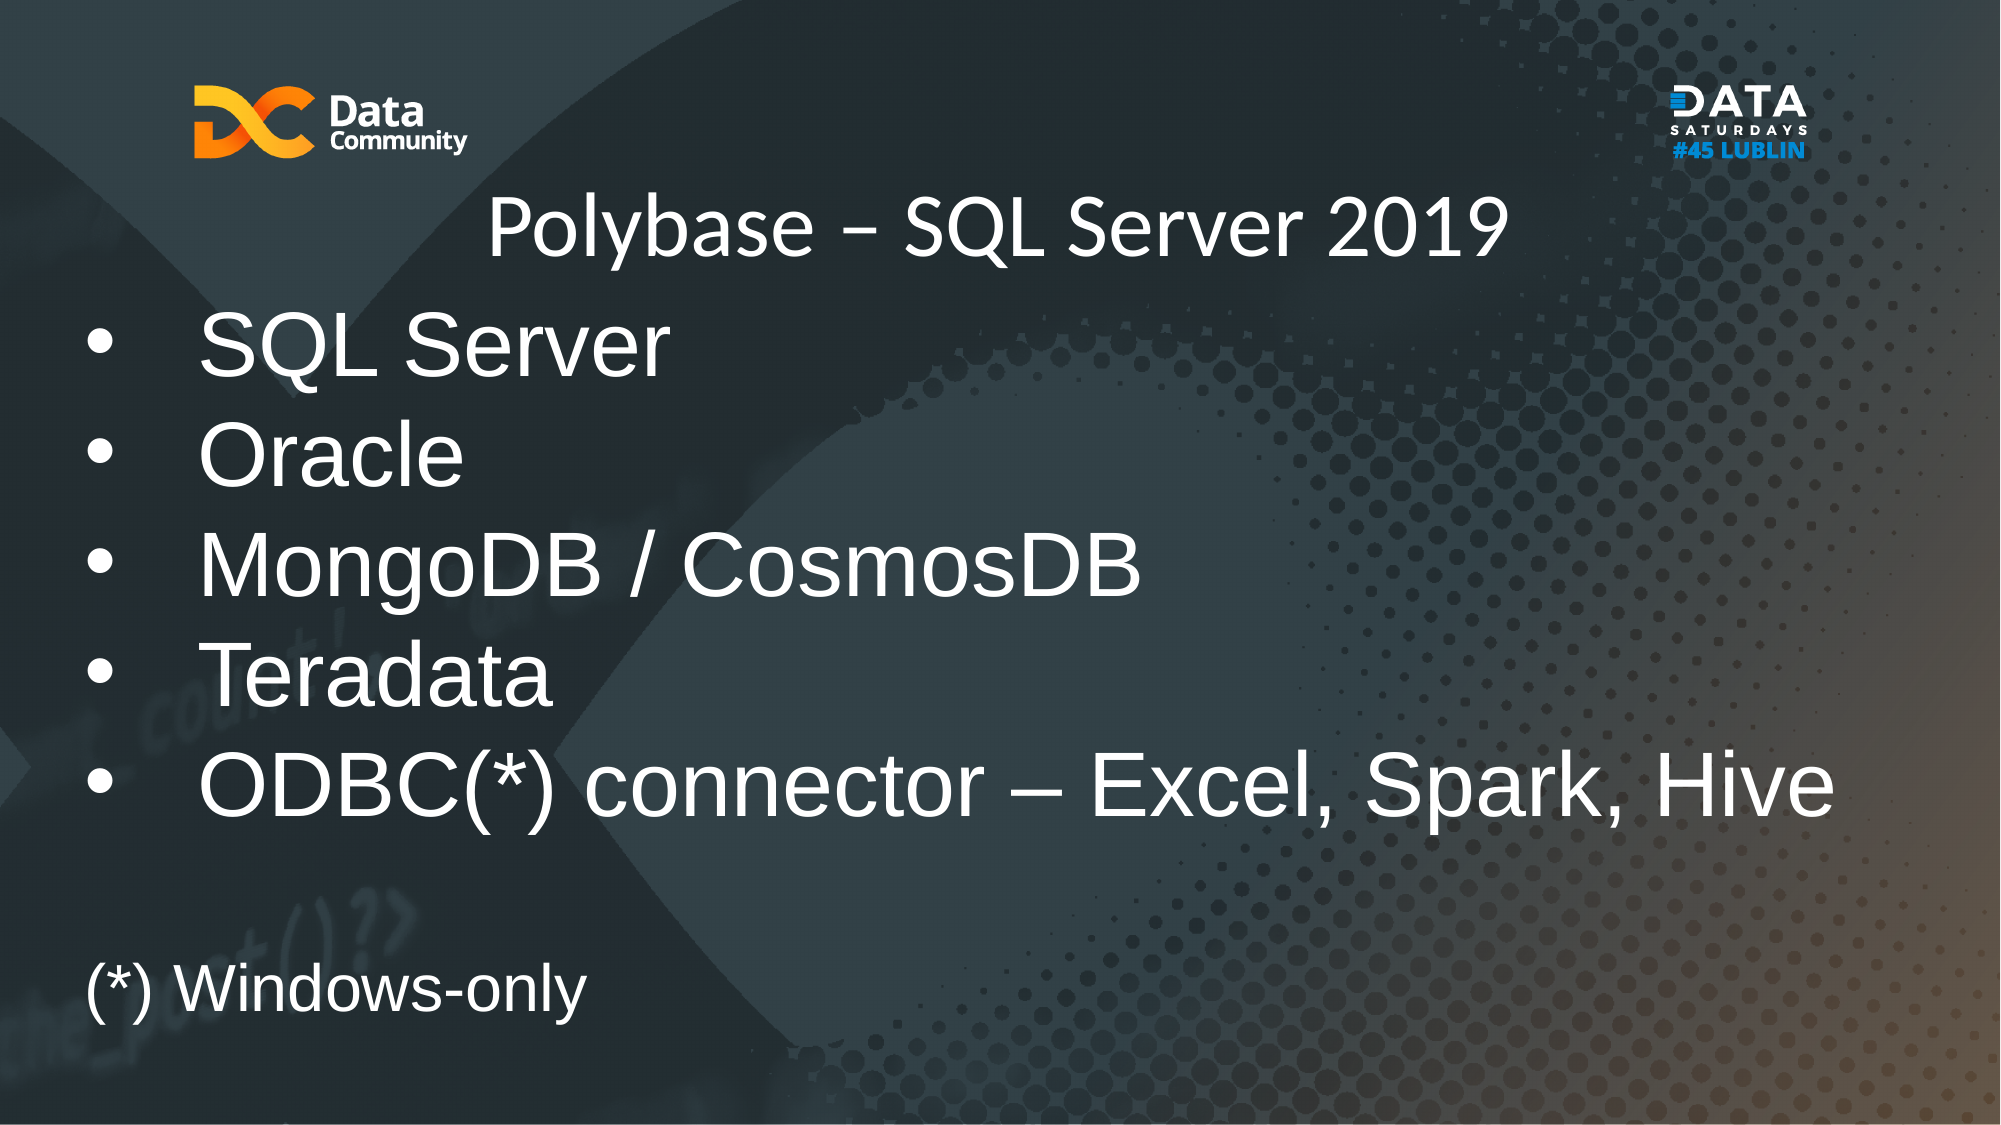

Polybase – SQL Server 2019
SQL Server
Oracle
MongoDB / CosmosDB
Teradata
ODBC(*) connector – Excel, Spark, Hive

(*) Windows-only